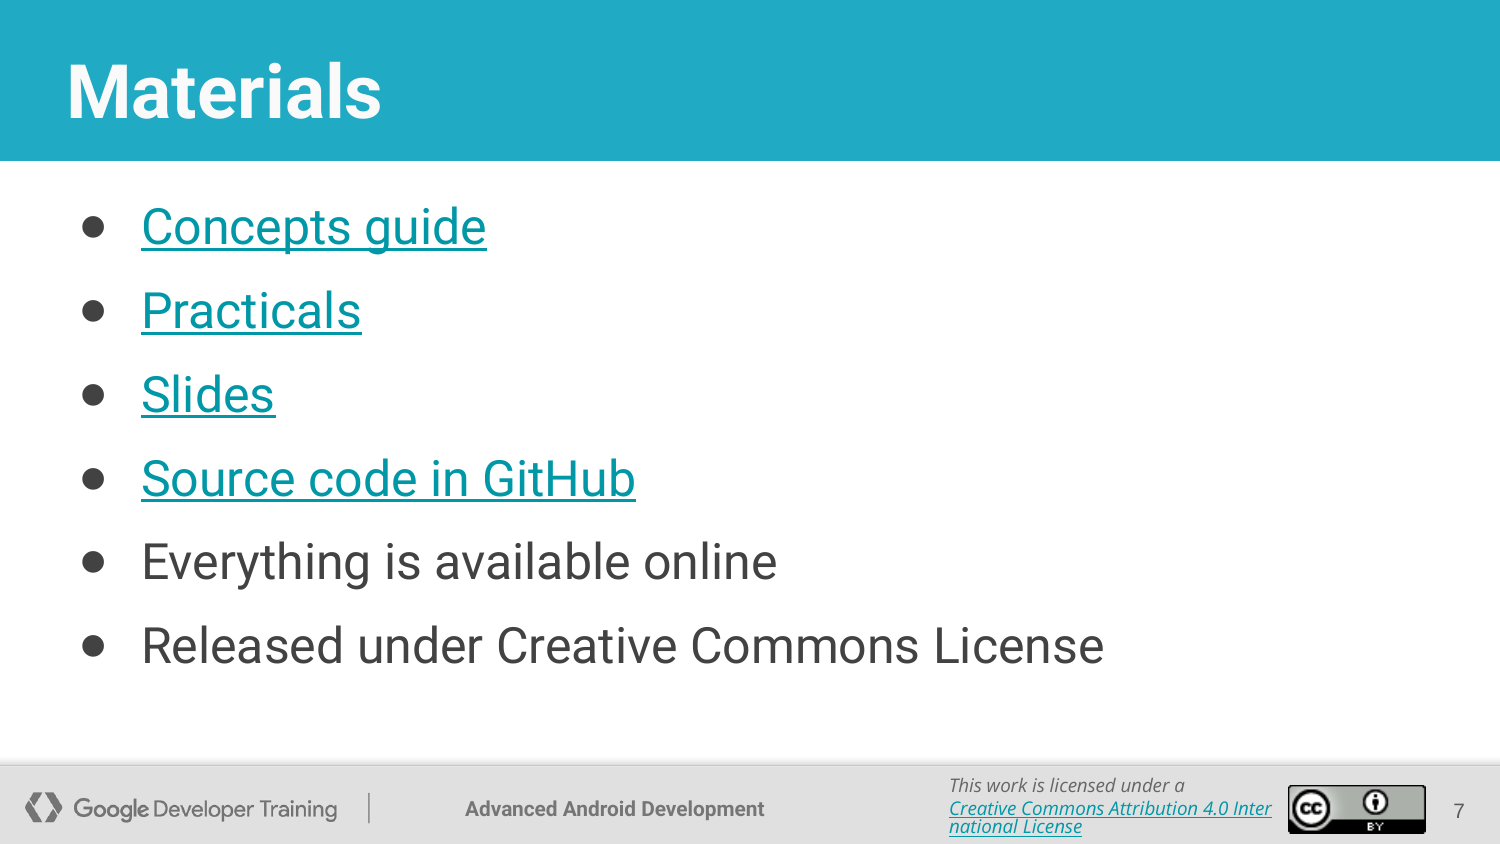

# Materials
Concepts guide
Practicals
Slides
Source code in GitHub
Everything is available online
Released under Creative Commons License
7